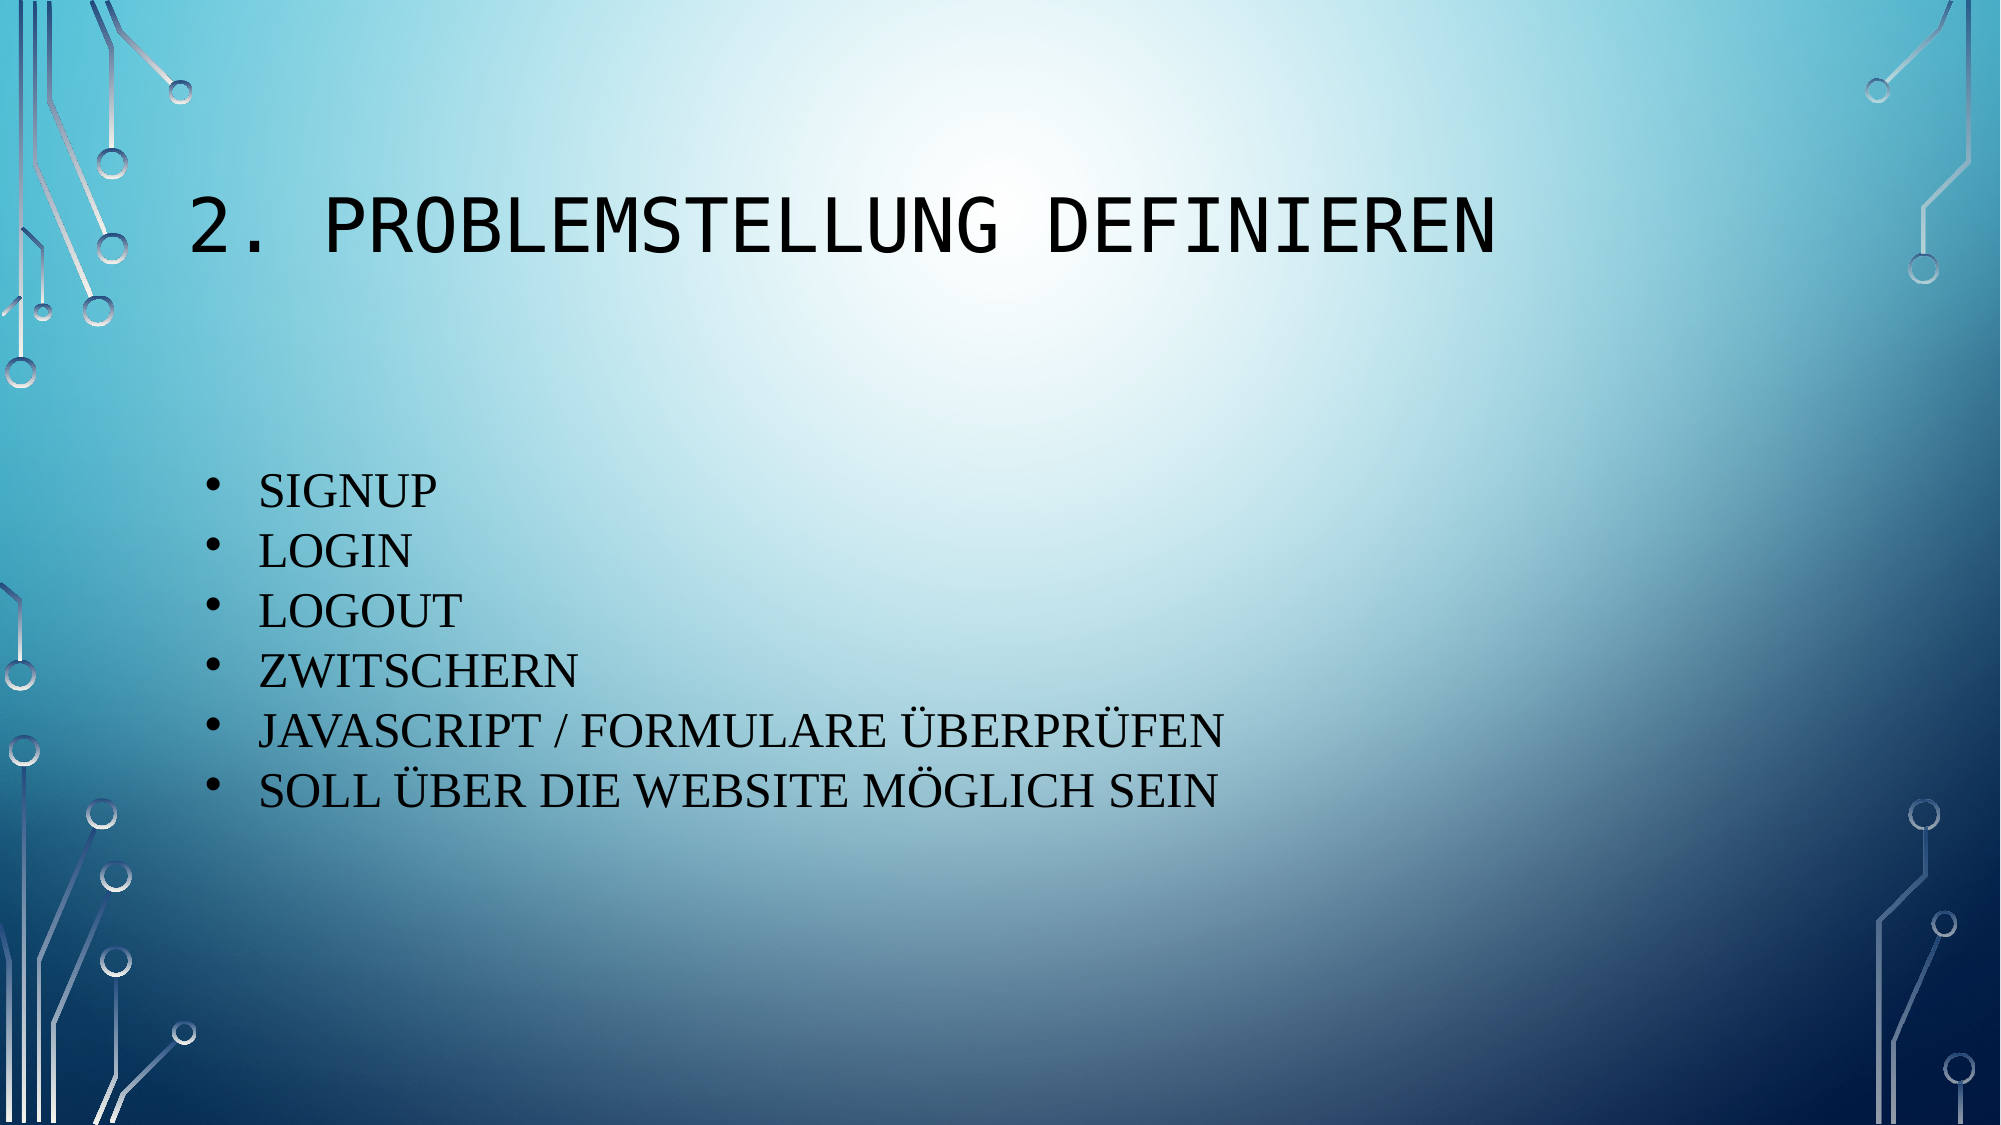

2. PROBLEMSTELLUNG DEFINIEREN
Signup
login
logout
Zwitschern
Javascript / Formulare überprüfen
soll über die Website möglich sein